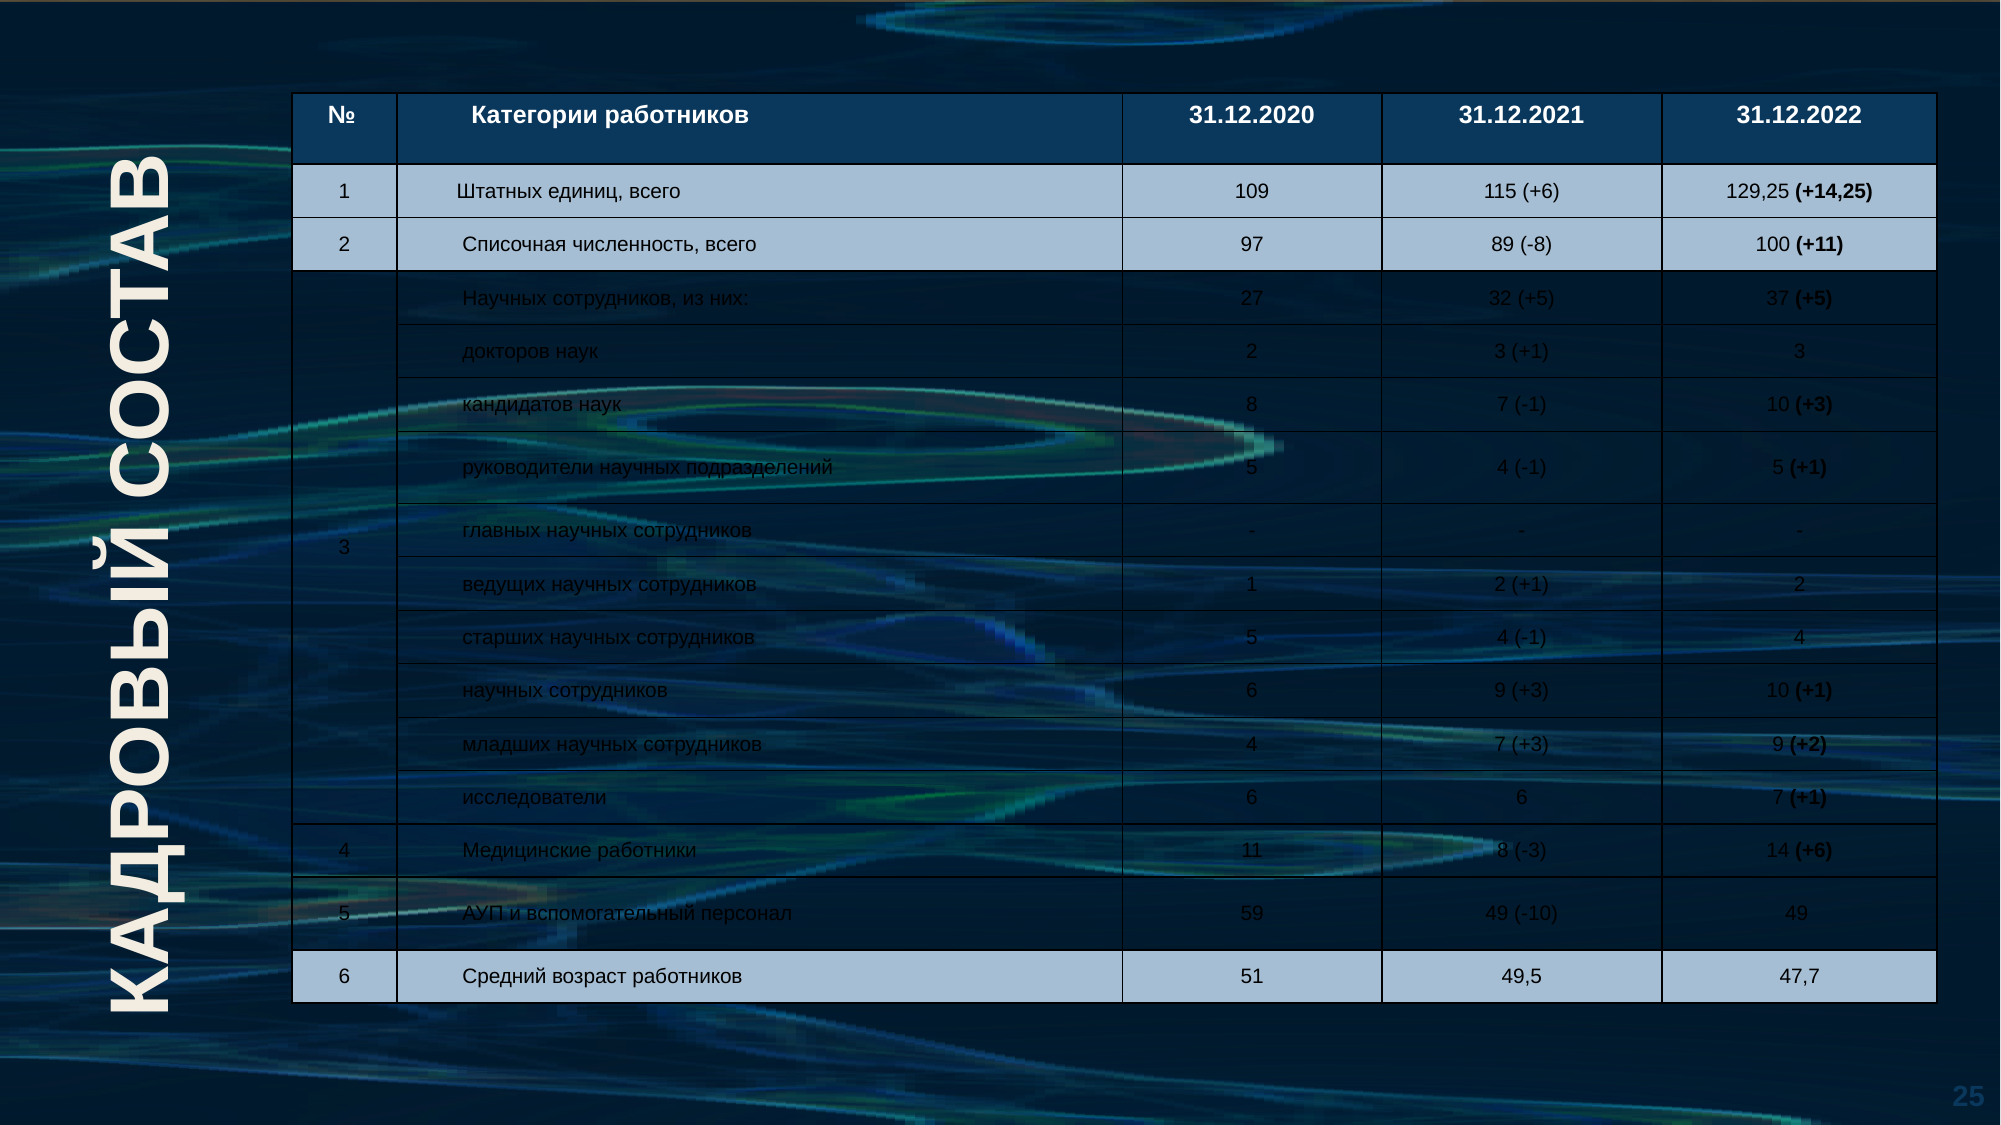

| № | Категории работников | 31.12.2020 | 31.12.2021 | 31.12.2022 |
| --- | --- | --- | --- | --- |
| 1 | Штатных единиц, всего | 109 | 115 (+6) | 129,25 (+14,25) |
| 2 | Списочная численность, всего | 97 | 89 (-8) | 100 (+11) |
| 3 | Научных сотрудников, из них: | 27 | 32 (+5) | 37 (+5) |
|  | докторов наук | 2 | 3 (+1) | 3 |
|  | кандидатов наук | 8 | 7 (-1) | 10 (+3) |
|  | руководители научных подразделений | 5 | 4 (-1) | 5 (+1) |
|  | главных научных сотрудников | - | - | - |
|  | ведущих научных сотрудников | 1 | 2 (+1) | 2 |
|  | старших научных сотрудников | 5 | 4 (-1) | 4 |
|  | научных сотрудников | 6 | 9 (+3) | 10 (+1) |
|  | младших научных сотрудников | 4 | 7 (+3) | 9 (+2) |
|  | исследователи | 6 | 6 | 7 (+1) |
| 4 | Медицинские работники | 11 | 8 (-3) | 14 (+6) |
| 5 | АУП и вспомогательный персонал | 59 | 49 (-10) | 49 |
| 6 | Средний возраст работников | 51 | 49,5 | 47,7 |
КАДРОВЫЙ СОСТАВ
25